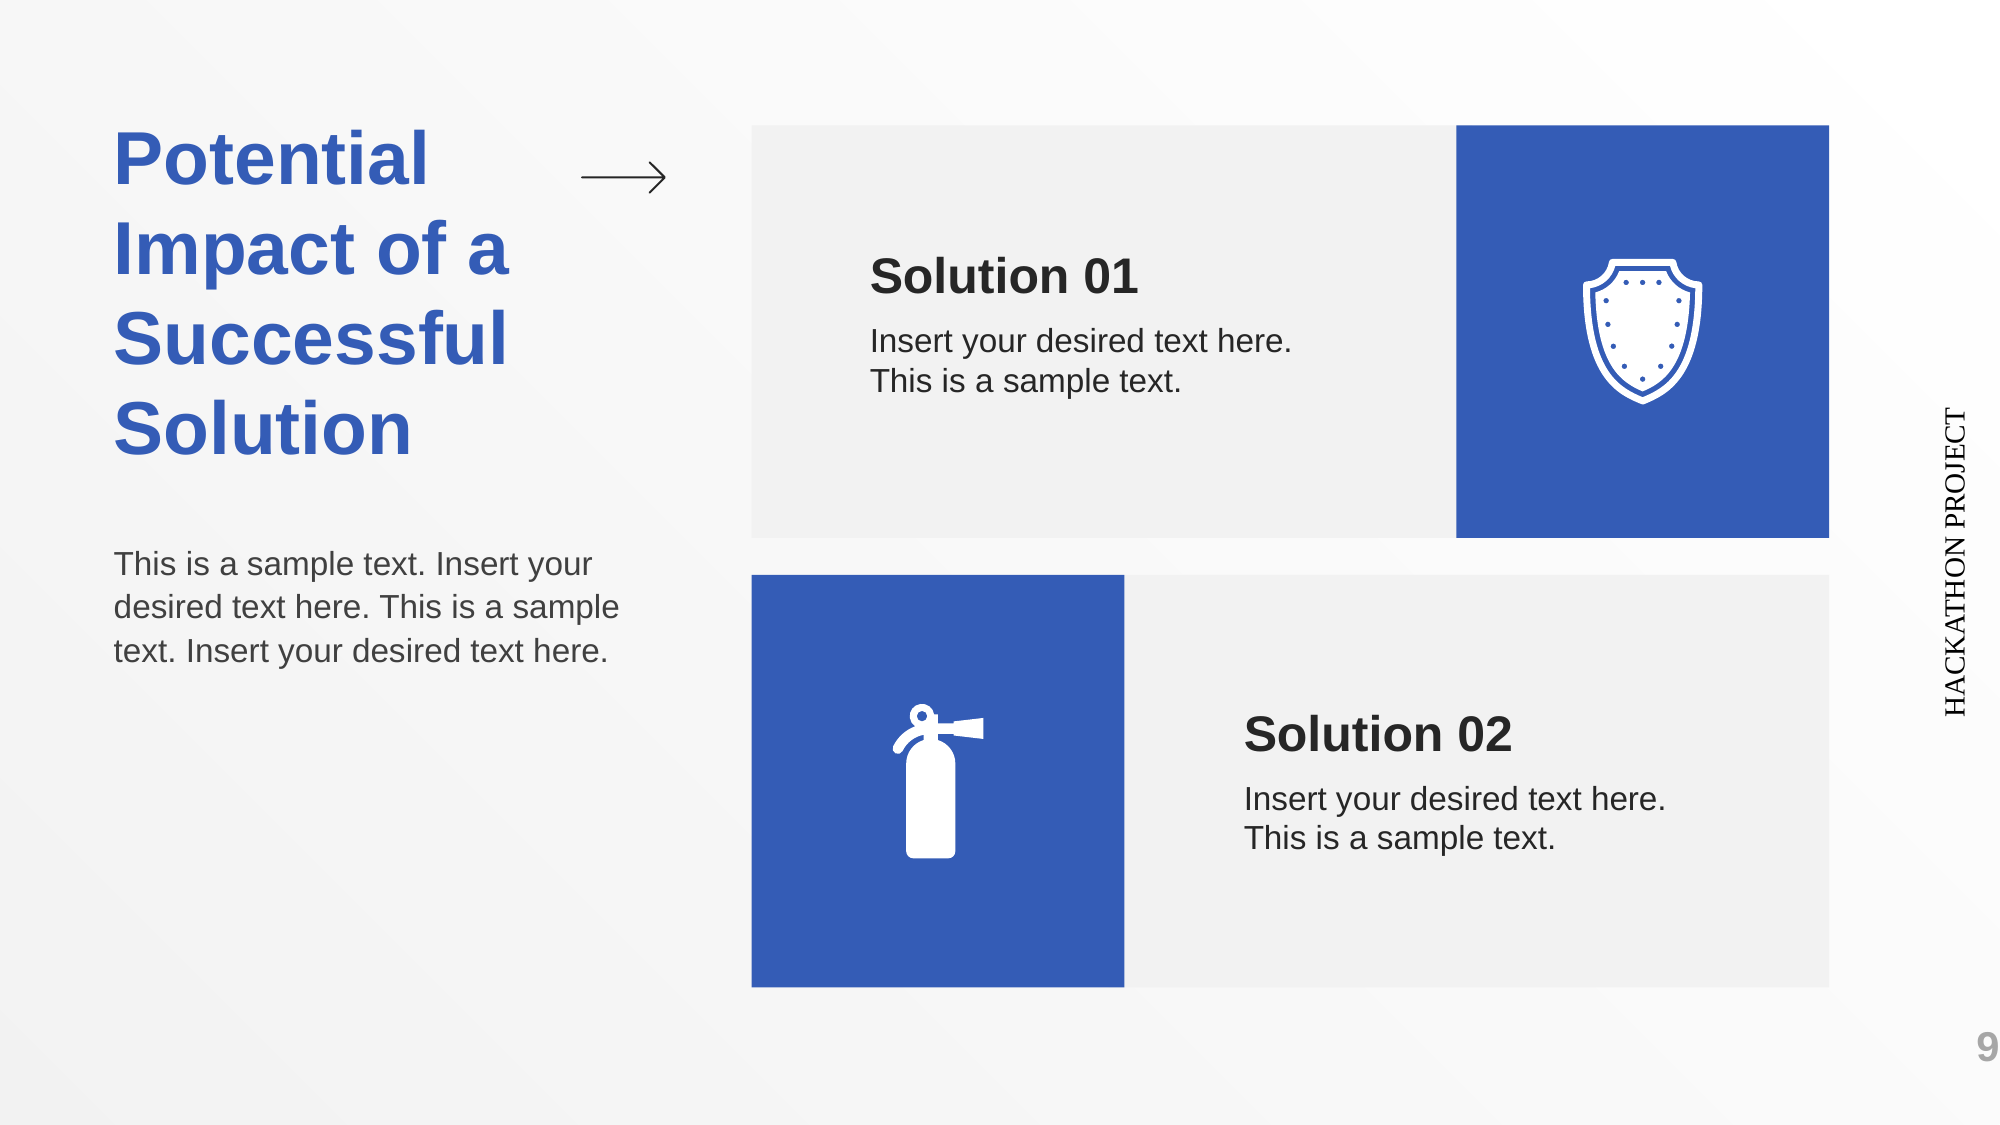

Potential Impact of a Successful Solution

Solution 01
Insert your desired text here. This is a sample text.

This is a sample text. Insert your desired text here. This is a sample text. Insert your desired text here.
HACKATHON PROJECT

Solution 02
Insert your desired text here. This is a sample text.

9